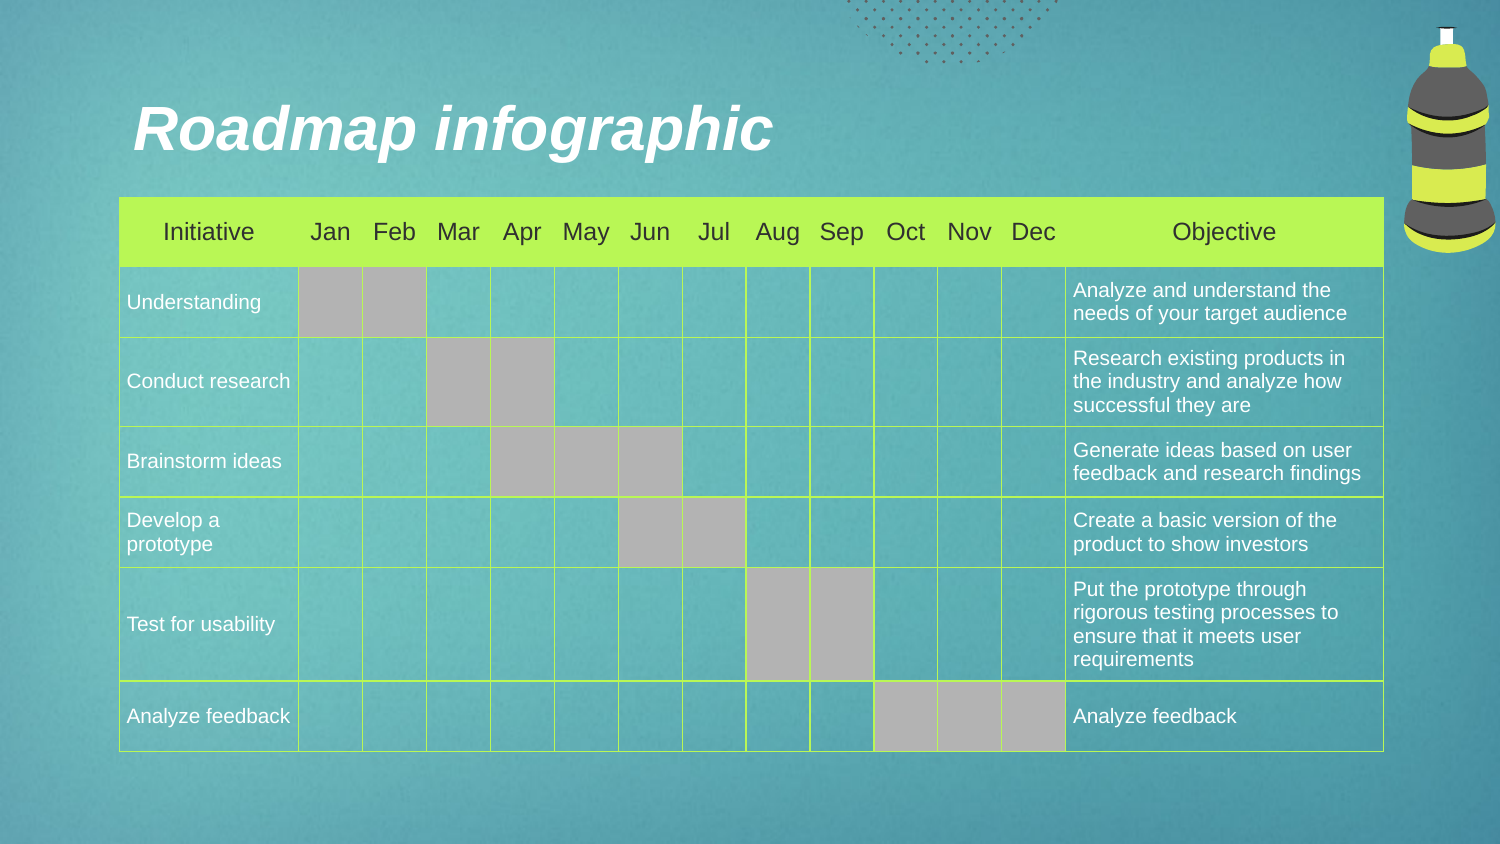

# Roadmap infographic
| Initiative | Jan | Feb | Mar | Apr | May | Jun | Jul | Aug | Sep | Oct | Nov | Dec | Objective |
| --- | --- | --- | --- | --- | --- | --- | --- | --- | --- | --- | --- | --- | --- |
| Understanding |  |  |  |  |  |  |  |  |  |  |  |  | Analyze and understand the needs of your target audience |
| Conduct research |  |  |  |  |  |  |  |  |  |  |  |  | Research existing products in the industry and analyze how successful they are |
| Brainstorm ideas |  |  |  |  |  |  |  |  |  |  |  |  | Generate ideas based on user feedback and research findings |
| Develop a prototype |  |  |  |  |  |  |  |  |  |  |  |  | Create a basic version of the product to show investors |
| Test for usability |  |  |  |  |  |  |  |  |  |  |  |  | Put the prototype through rigorous testing processes to ensure that it meets user requirements |
| Analyze feedback |  |  |  |  |  |  |  |  |  |  |  |  | Analyze feedback |